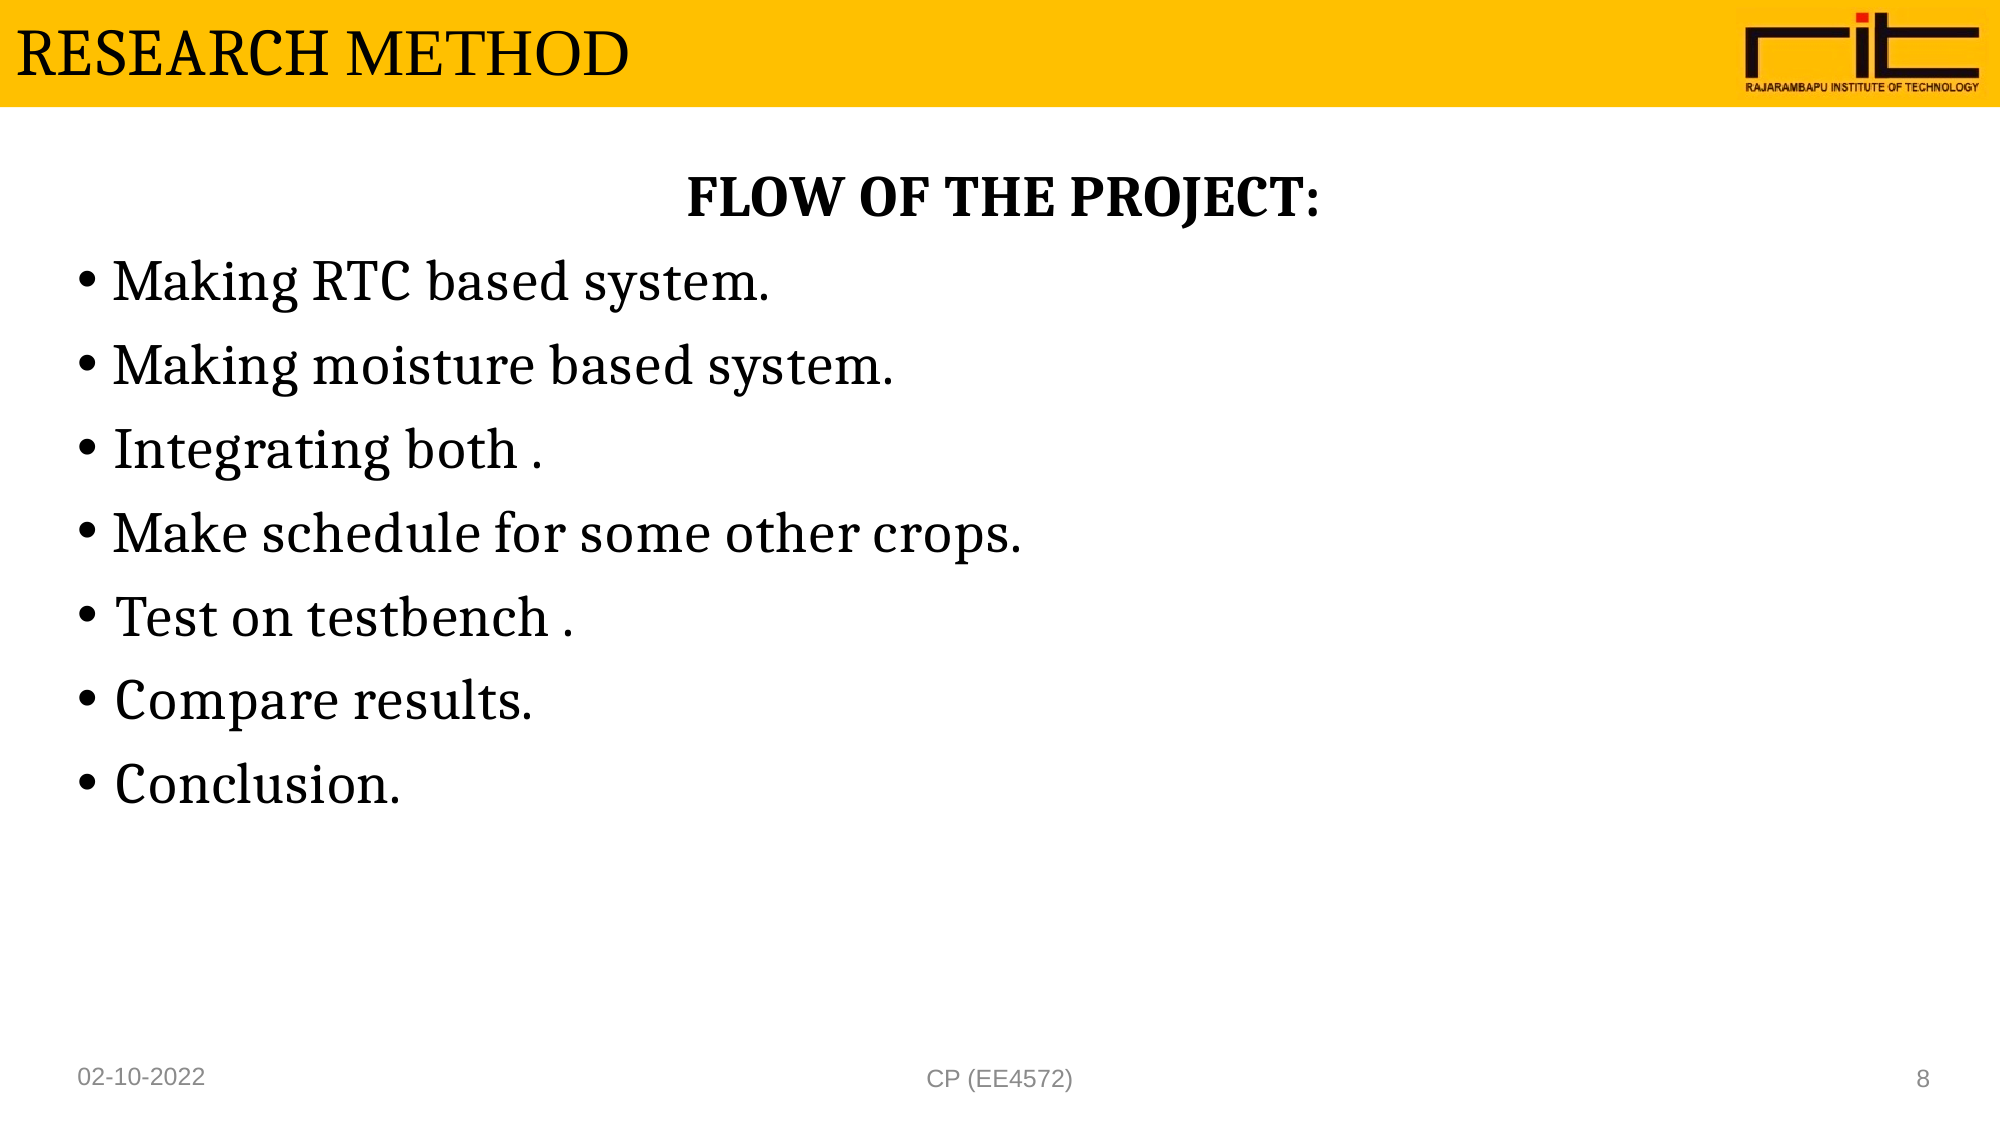

# RESEARCH METHOD
FLOW OF THE PROJECT:
Making RTC based system.
Making moisture based system.
Integrating both .
Make schedule for some other crops.
Test on testbench .
Compare results.
Conclusion.

02-10-2022
CP (EE4572)
8